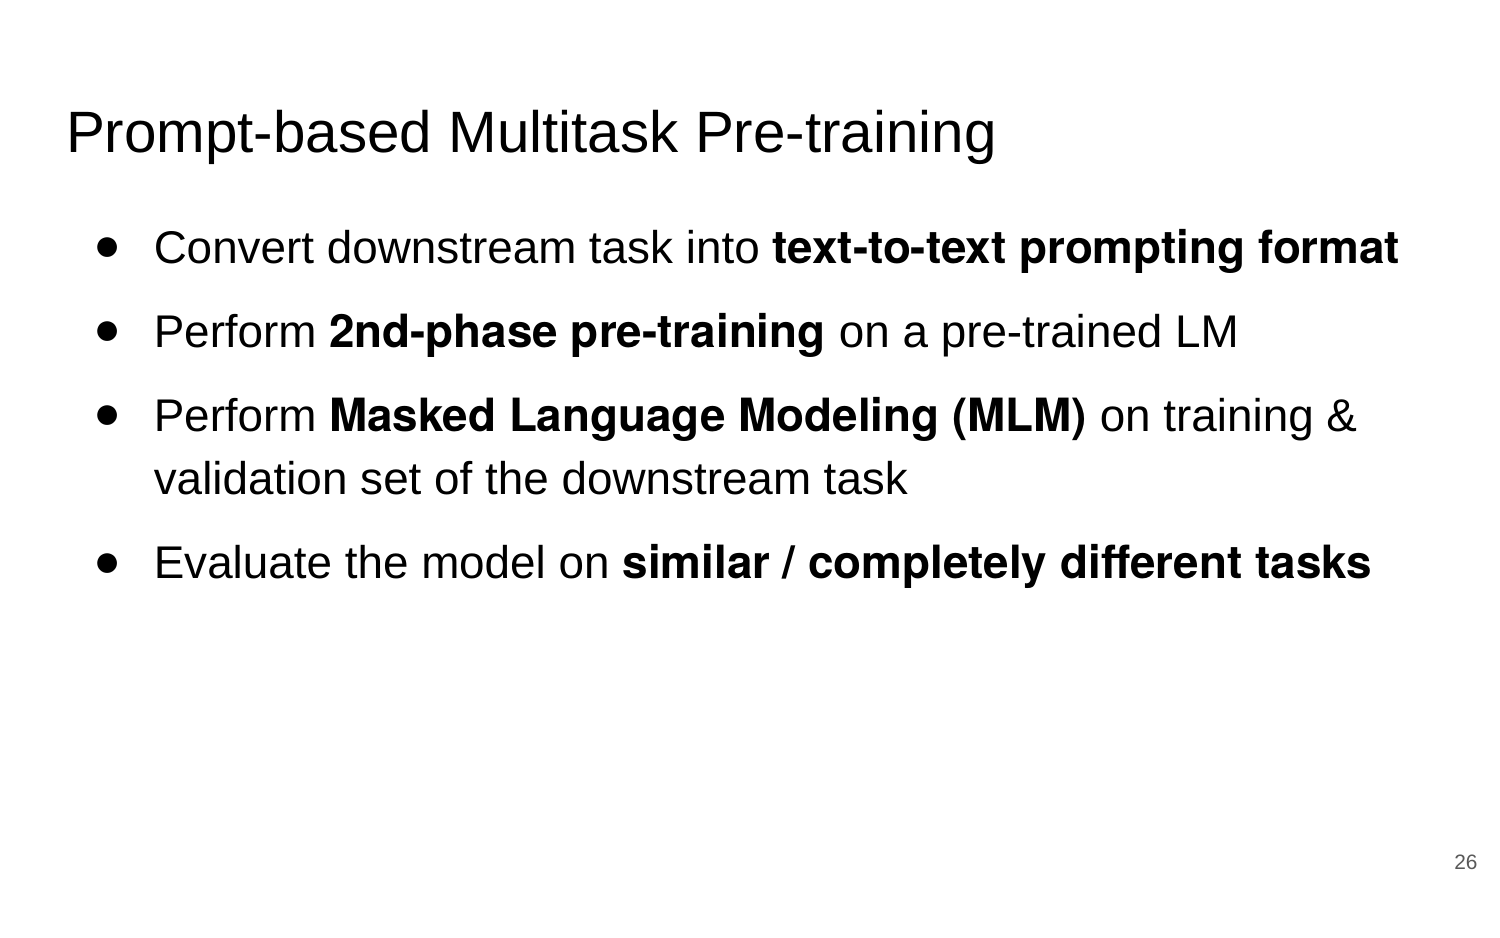

# Prompt-based Multitask Pre-training
Convert downstream task into text-to-text prompting format
Perform 2nd-phase pre-training on a pre-trained LM
Perform Masked Language Modeling (MLM) on training & validation set of the downstream task
Evaluate the model on similar / completely different tasks
26